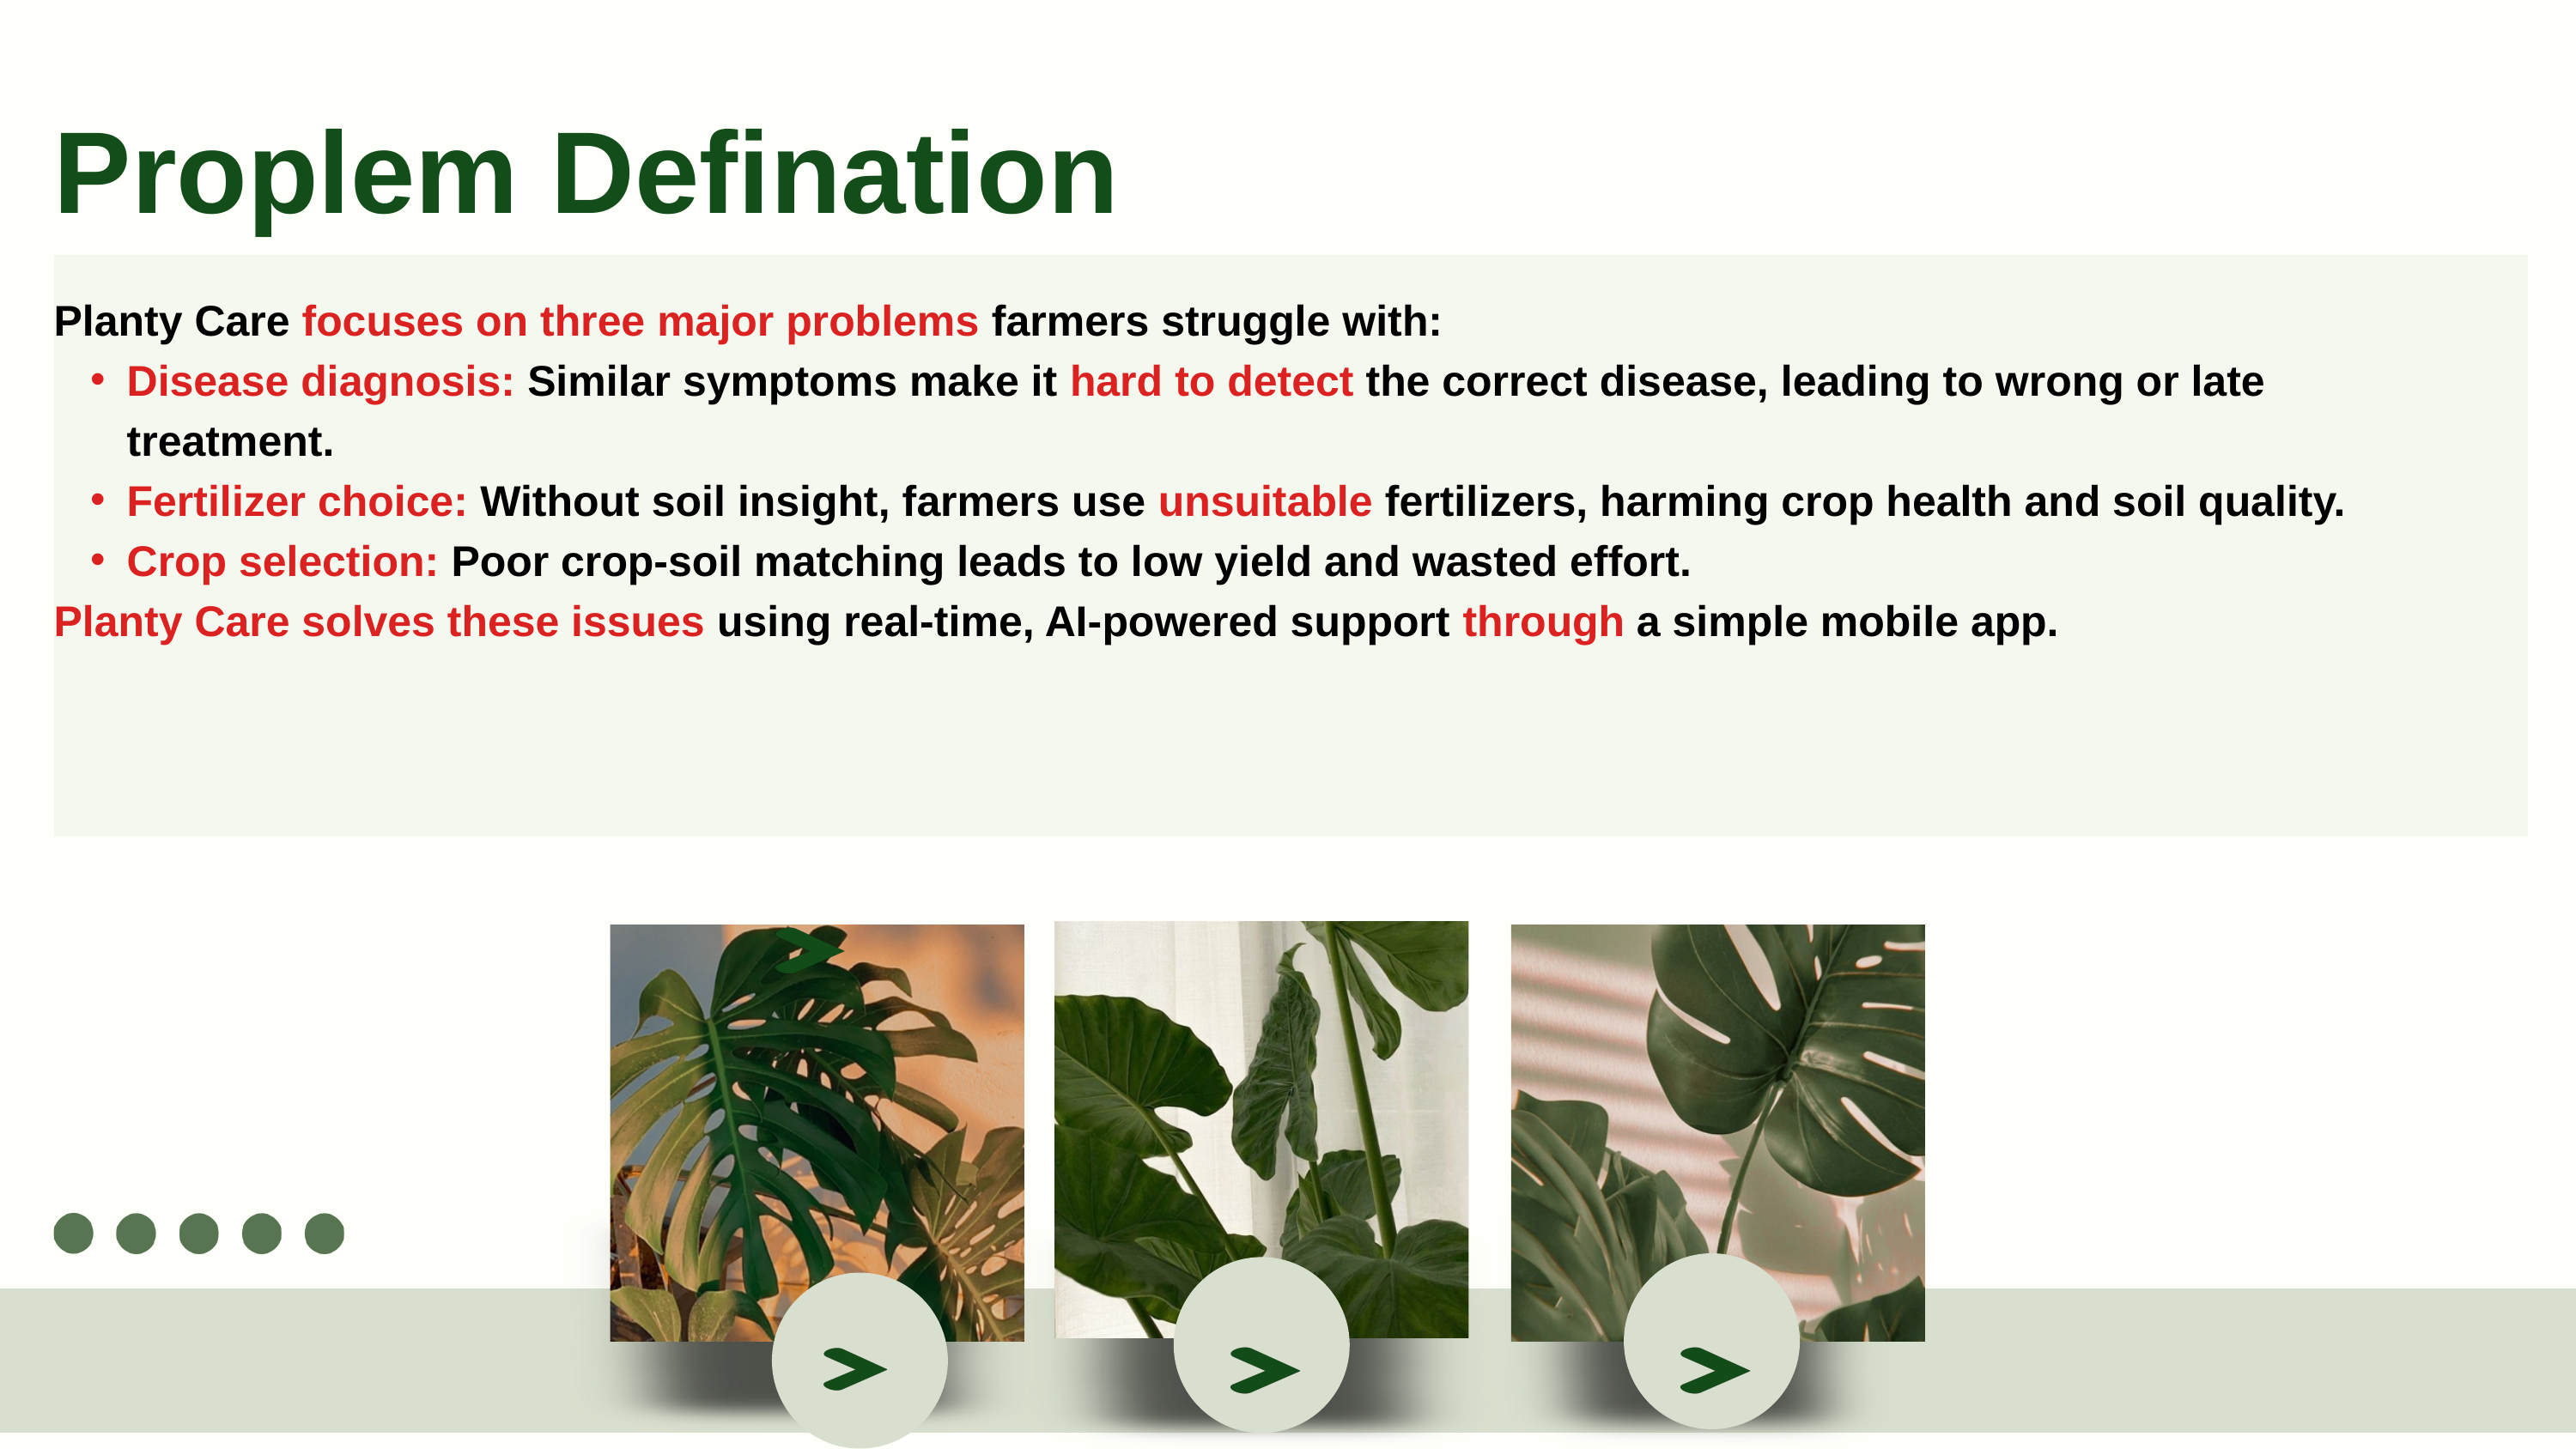

Proplem Defination

Planty Care focuses on three major problems farmers struggle with:
Disease diagnosis: Similar symptoms make it hard to detect the correct disease, leading to wrong or late treatment.
Fertilizer choice: Without soil insight, farmers use unsuitable fertilizers, harming crop health and soil quality.
Crop selection: Poor crop-soil matching leads to low yield and wasted effort.
Planty Care solves these issues using real-time, AI-powered support through a simple mobile app.